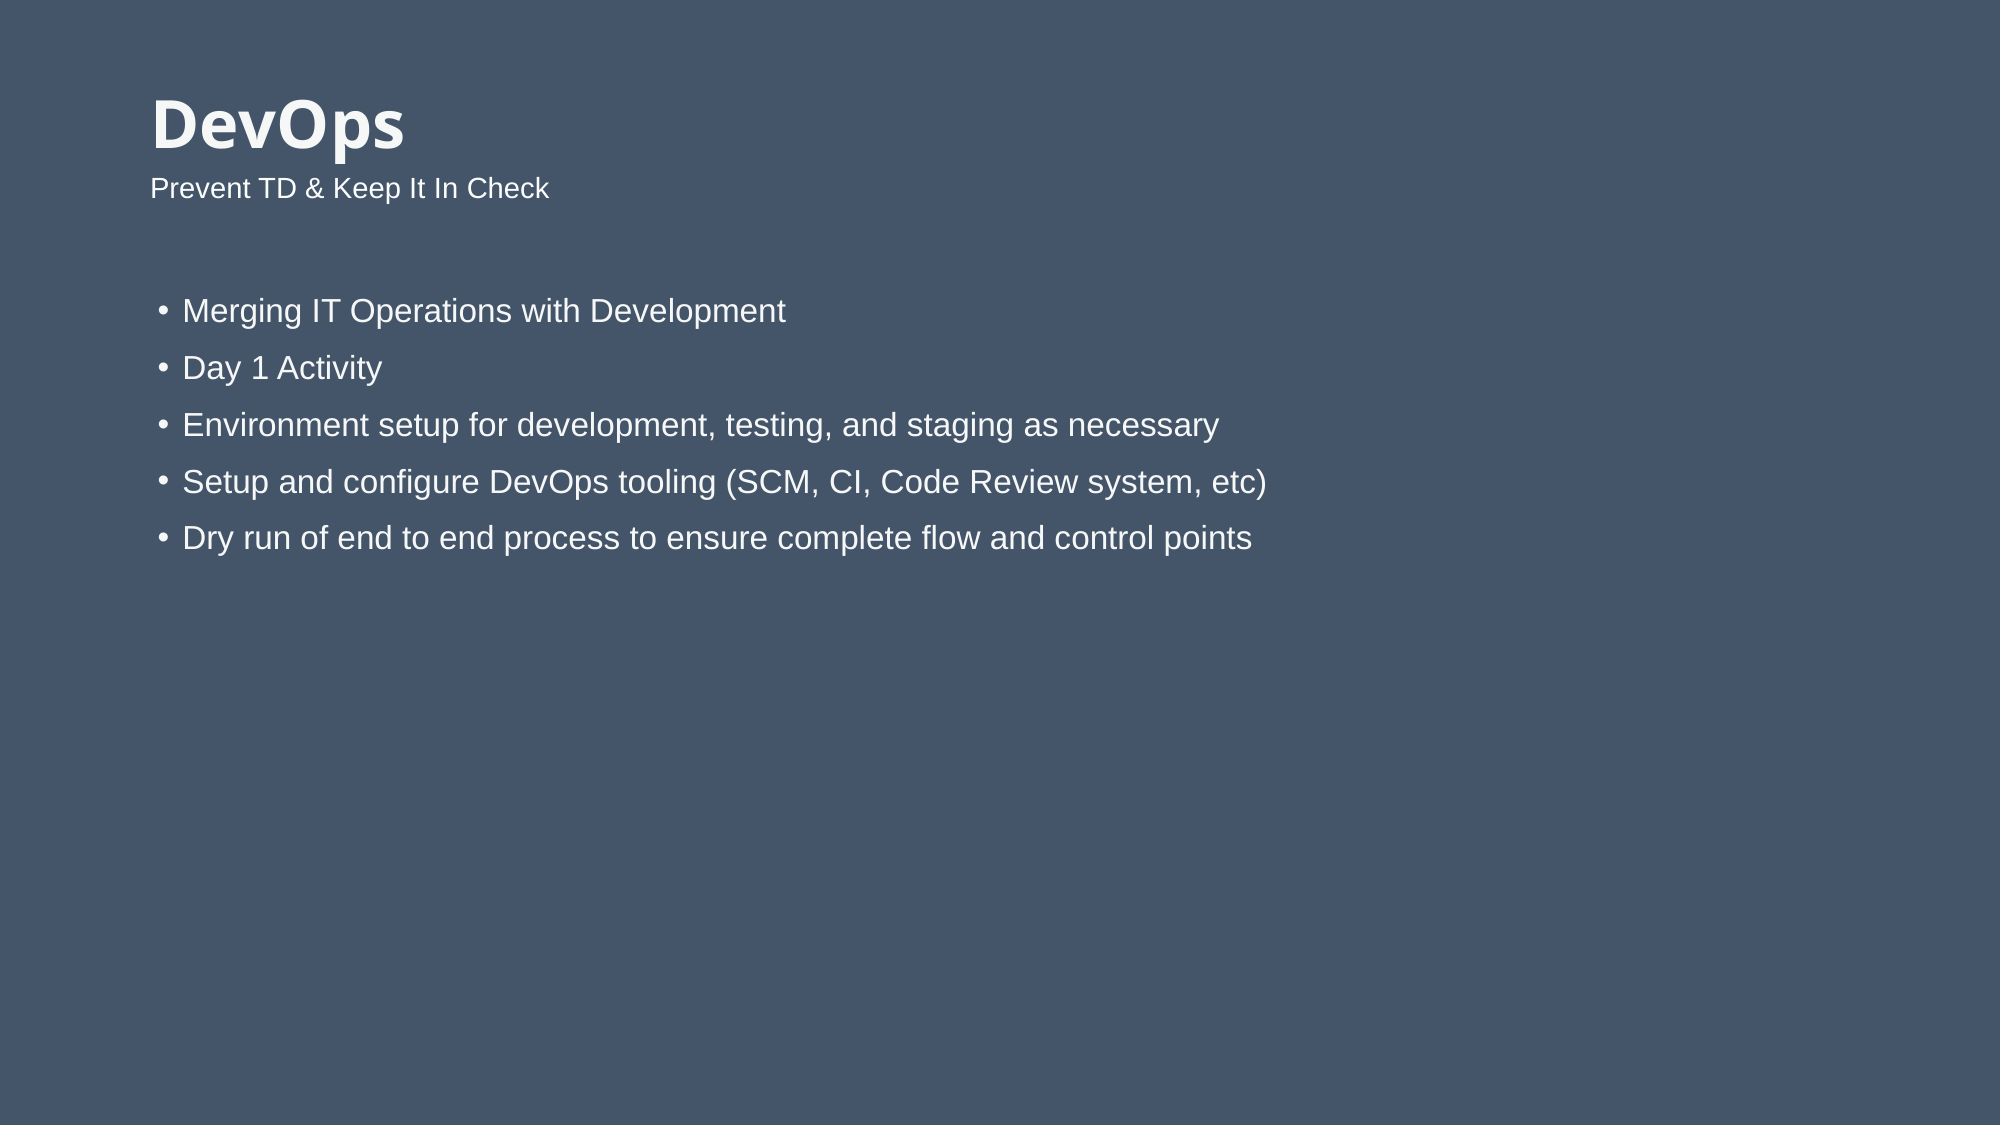

# DevOps
Prevent TD & Keep It In Check
Merging IT Operations with Development
Day 1 Activity
Environment setup for development, testing, and staging as necessary
Setup and configure DevOps tooling (SCM, CI, Code Review system, etc)
Dry run of end to end process to ensure complete flow and control points